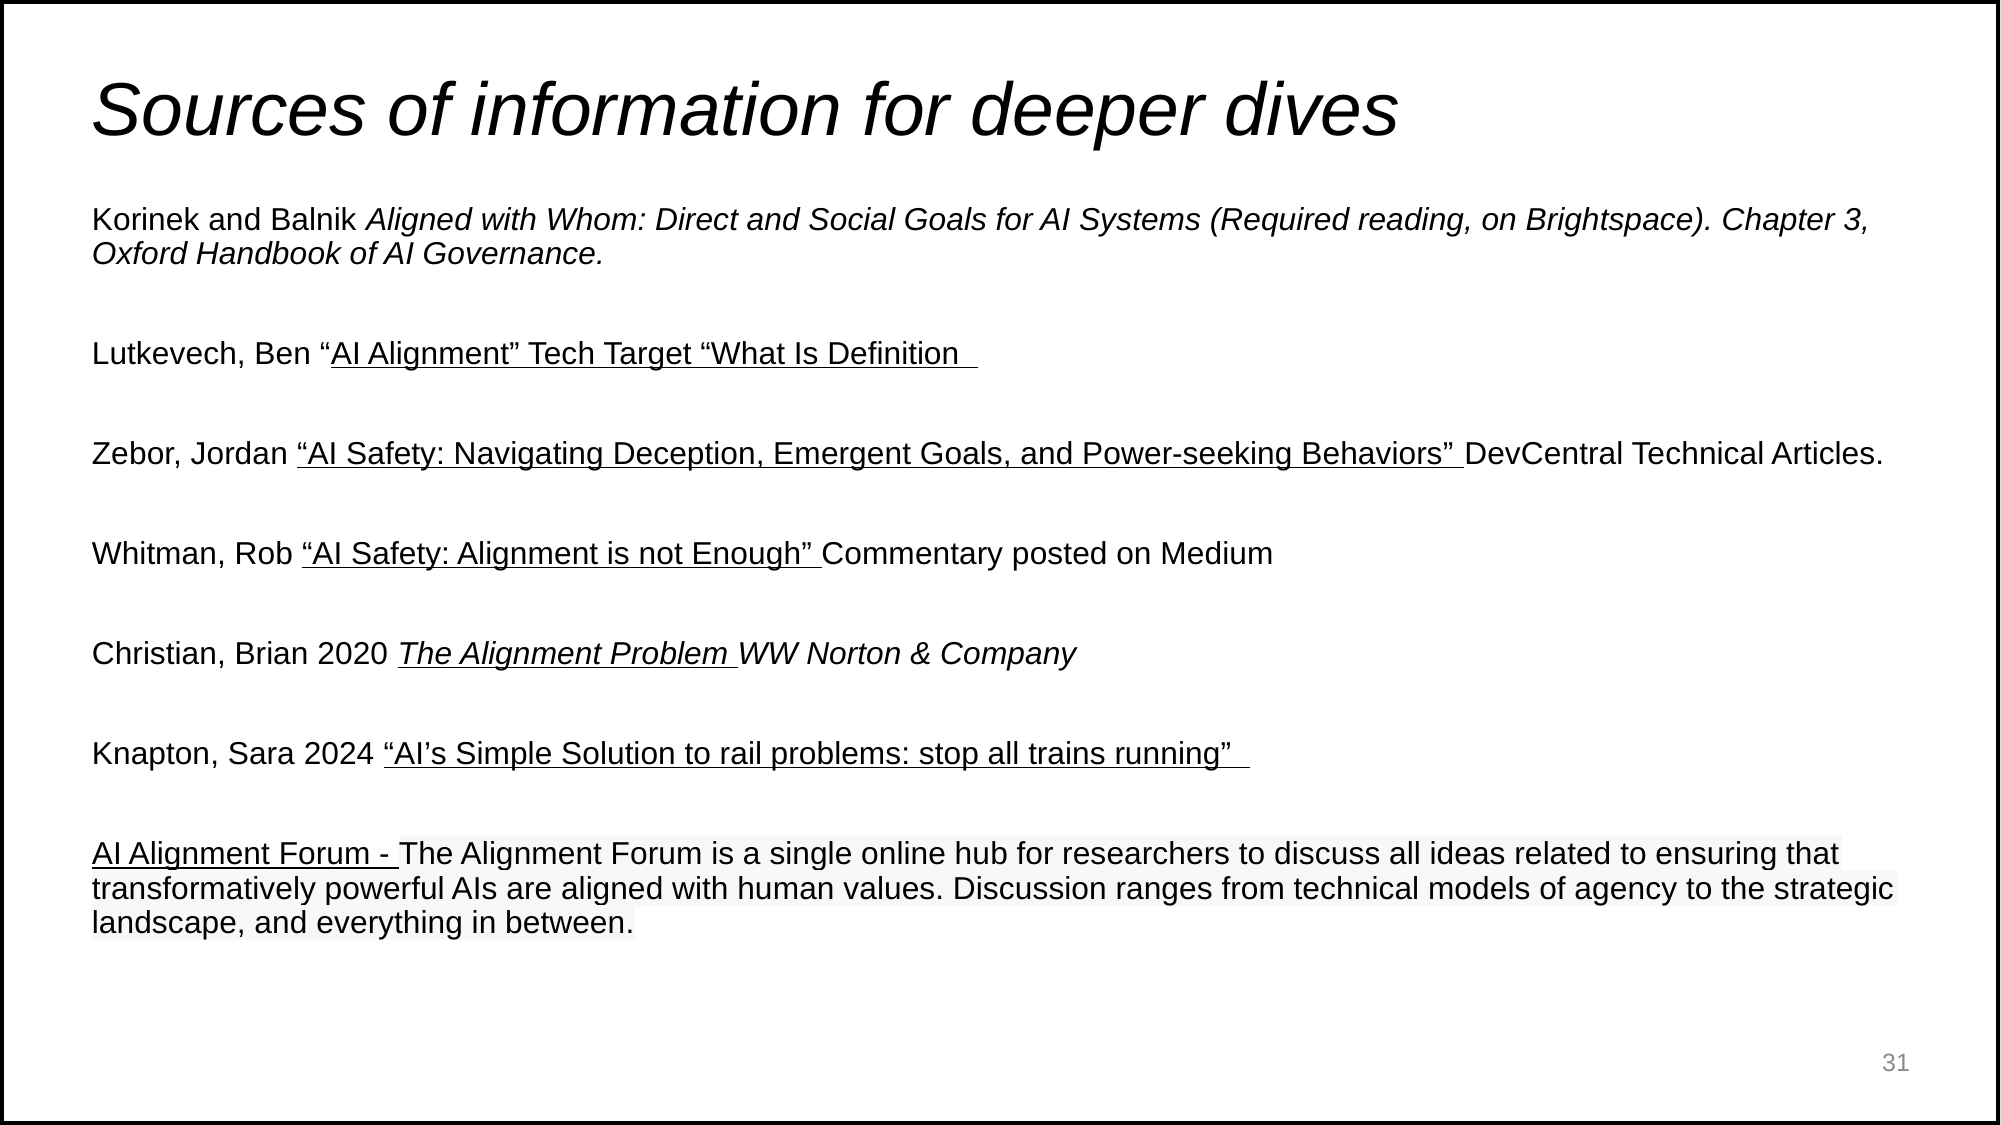

# Sources of information for deeper dives
Korinek and Balnik Aligned with Whom: Direct and Social Goals for AI Systems (Required reading, on Brightspace). Chapter 3, Oxford Handbook of AI Governance.

Lutkevech, Ben “AI Alignment” Tech Target “What Is Definition

Zebor, Jordan “AI Safety: Navigating Deception, Emergent Goals, and Power-seeking Behaviors” DevCentral Technical Articles.

Whitman, Rob “AI Safety: Alignment is not Enough” Commentary posted on Medium

Christian, Brian 2020 The Alignment Problem WW Norton & Company

Knapton, Sara 2024 “AI’s Simple Solution to rail problems: stop all trains running”

AI Alignment Forum - The Alignment Forum is a single online hub for researchers to discuss all ideas related to ensuring that transformatively powerful AIs are aligned with human values. Discussion ranges from technical models of agency to the strategic landscape, and everything in between.
31